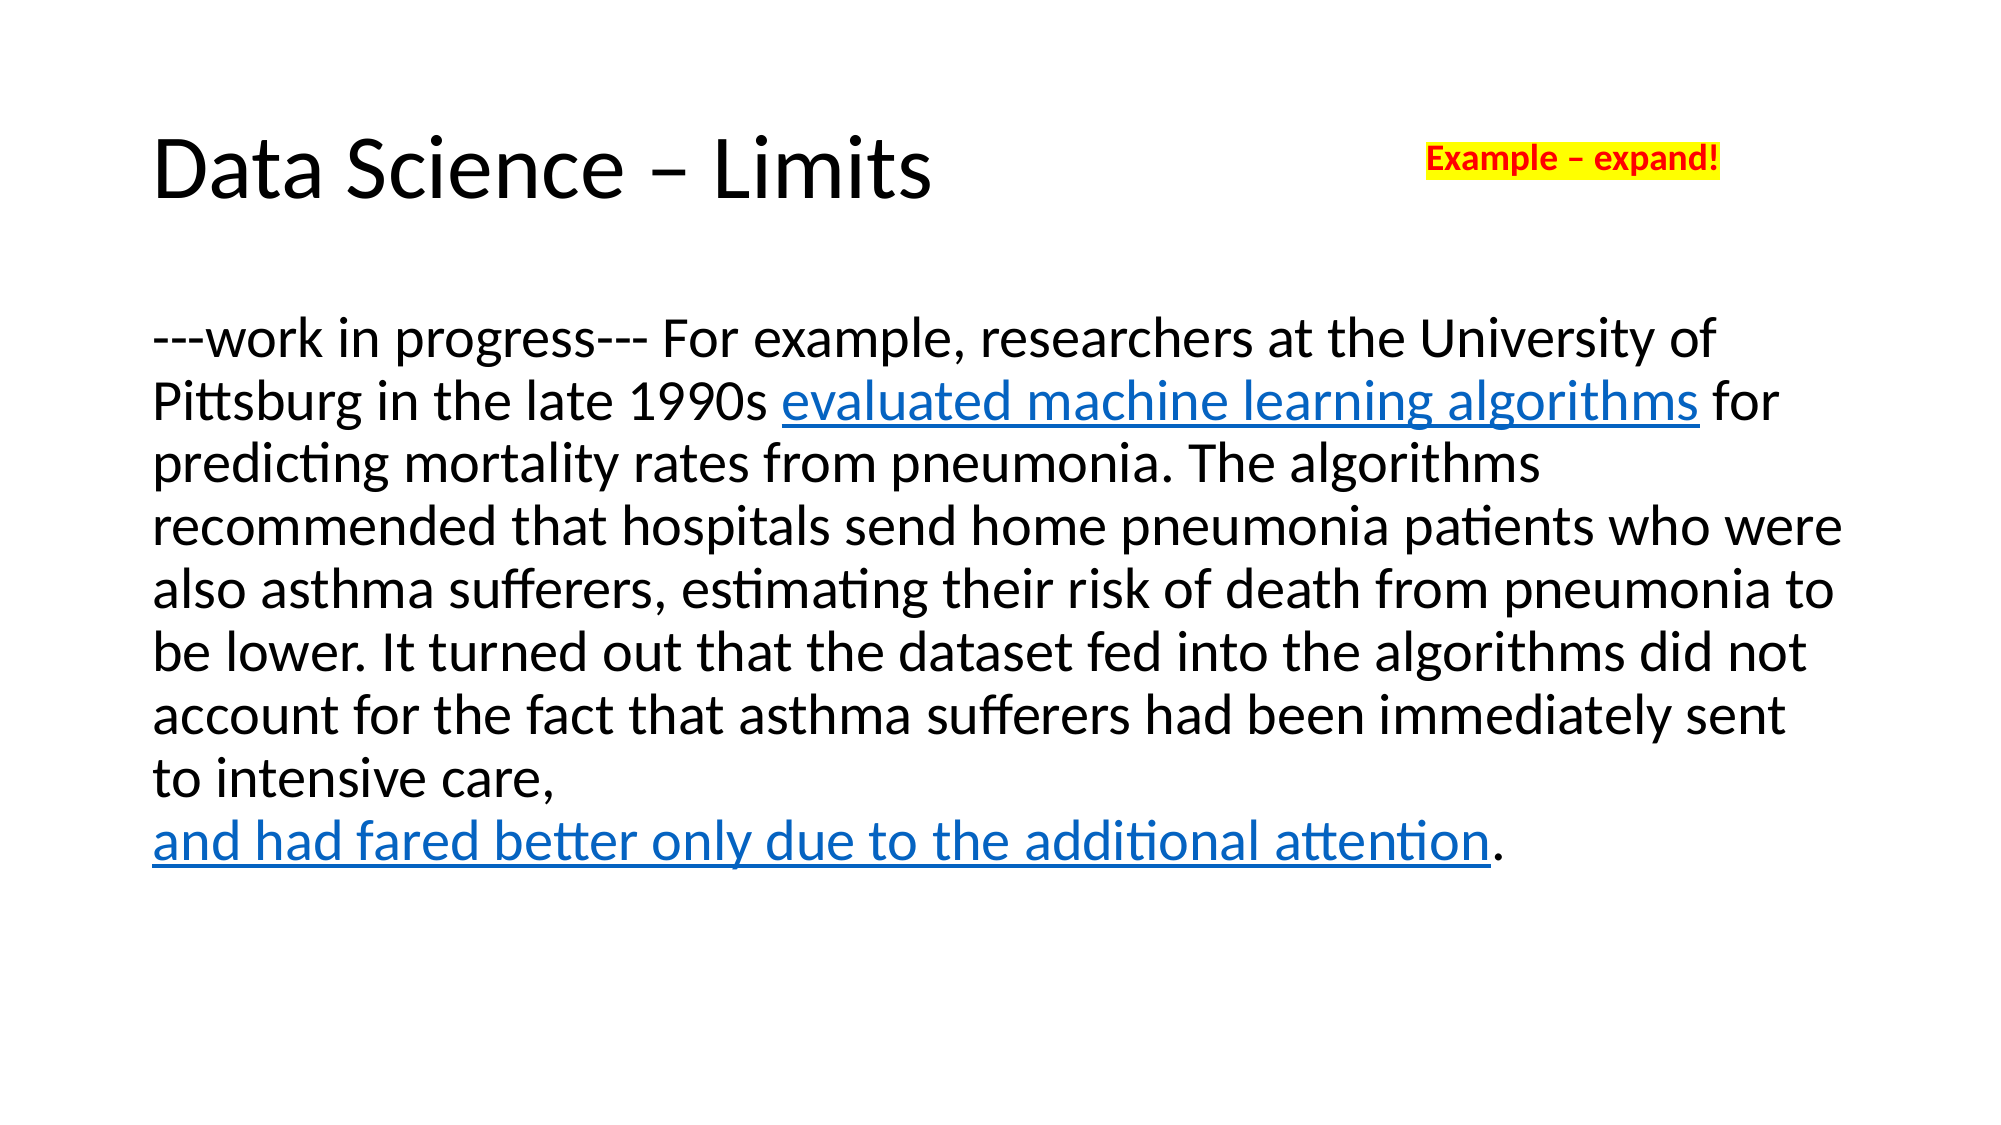

# Data Science – Limits
Example – expand!
---work in progress--- For example, researchers at the University of Pittsburg in the late 1990s evaluated machine learning algorithms for predicting mortality rates from pneumonia. The algorithms recommended that hospitals send home pneumonia patients who were also asthma sufferers, estimating their risk of death from pneumonia to be lower. It turned out that the dataset fed into the algorithms did not account for the fact that asthma sufferers had been immediately sent to intensive care, and had fared better only due to the additional attention.